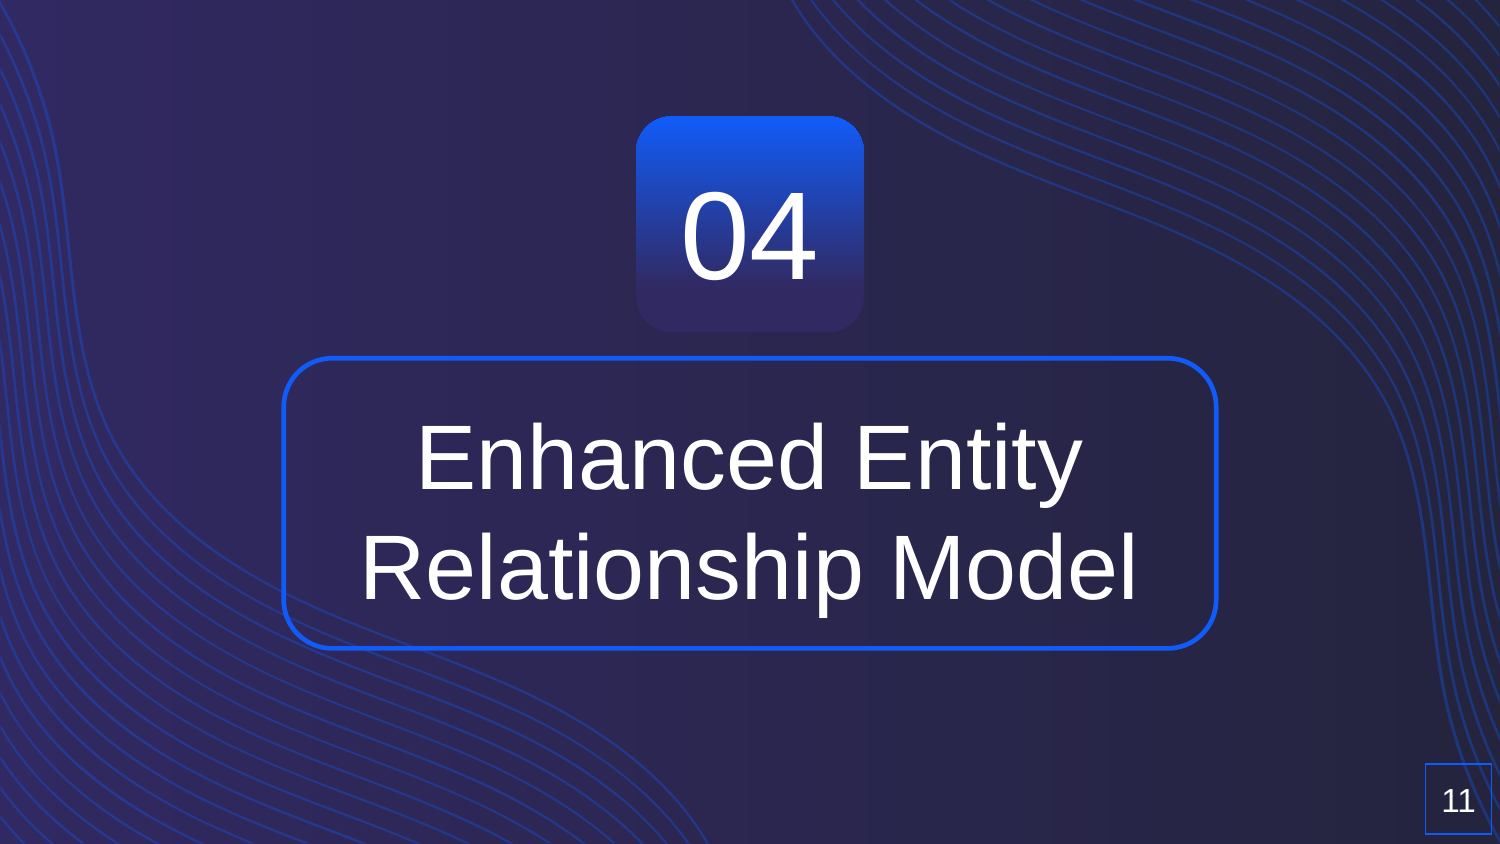

04
# Enhanced Entity Relationship Model

11